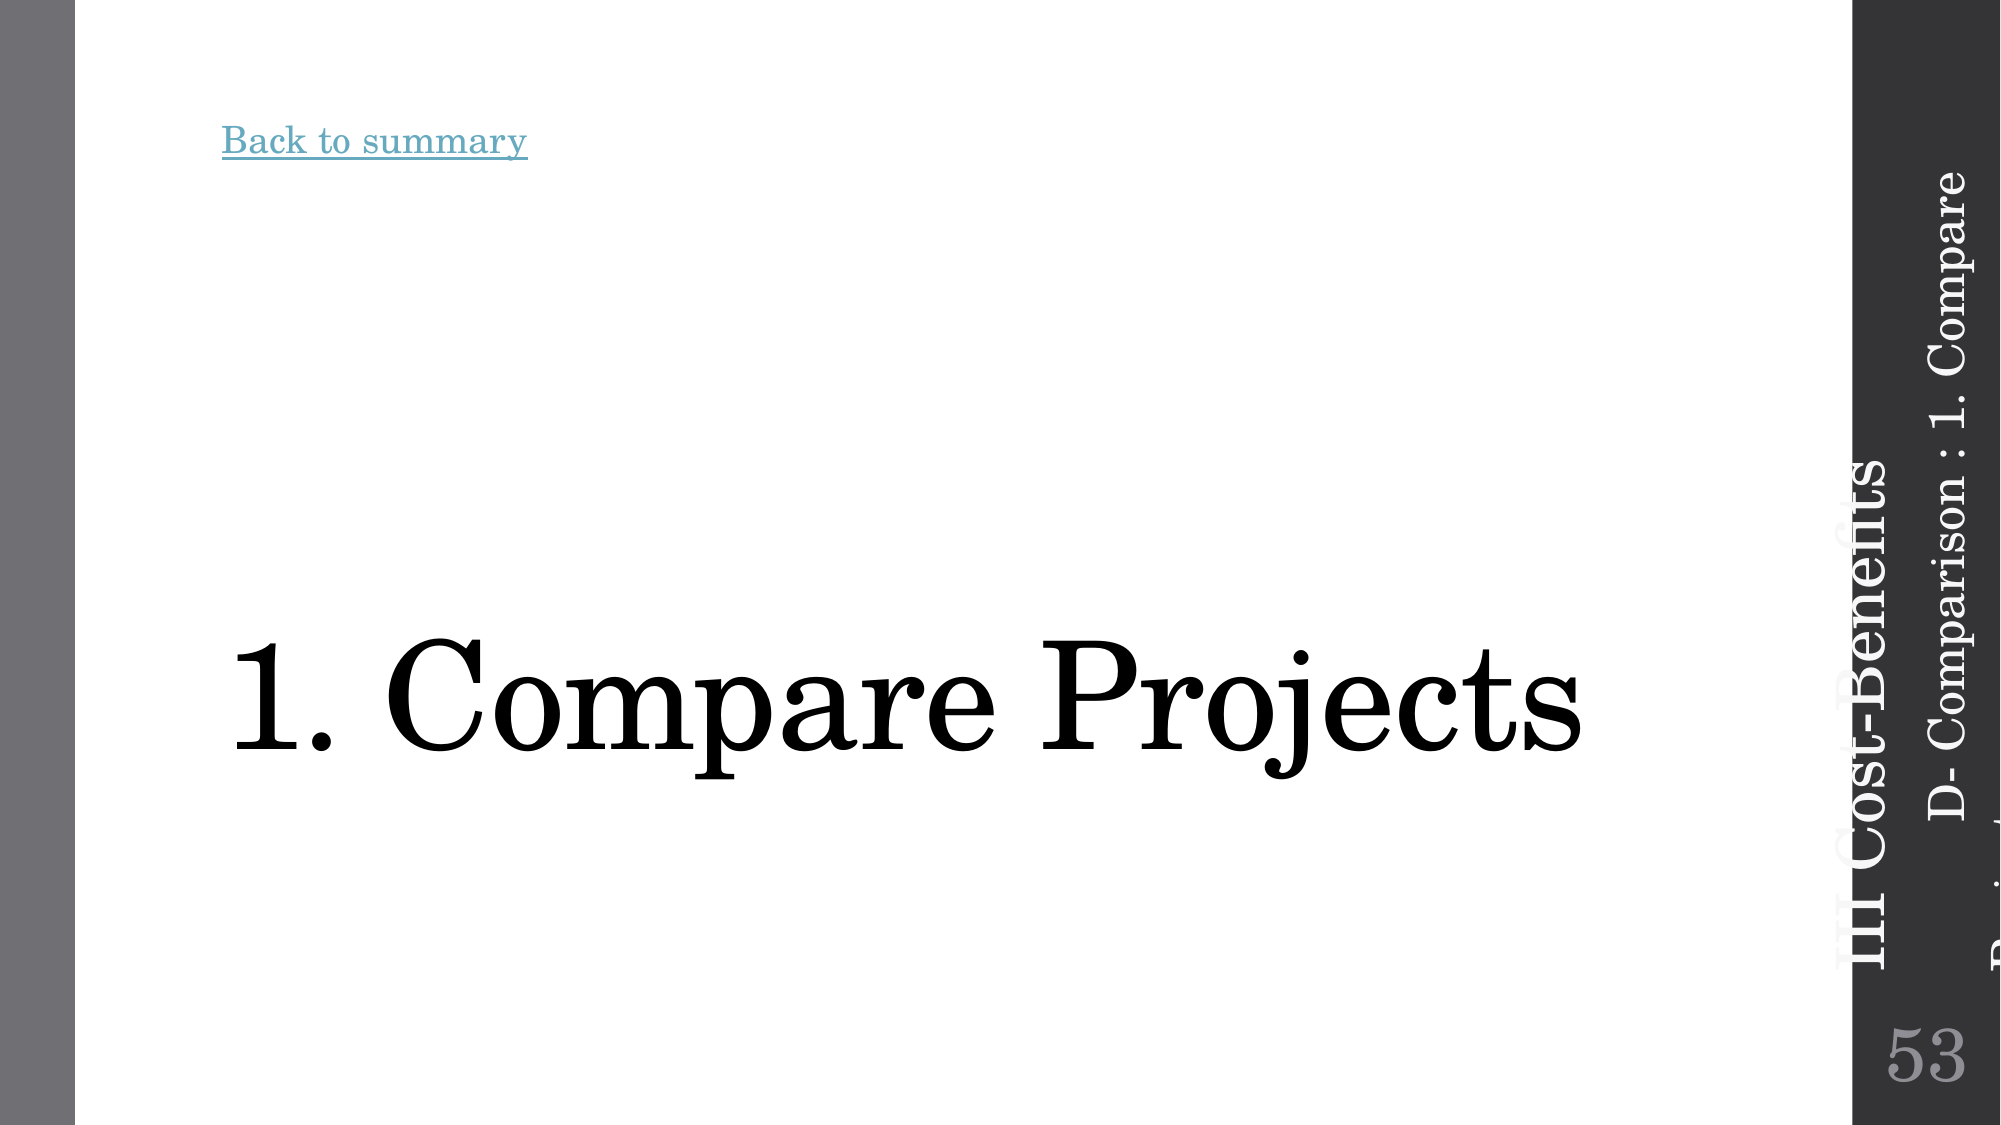

Back to summary
# 1. Compare Projects
III Cost-Benefits
 	D- Comparison : 1. Compare Projects

53